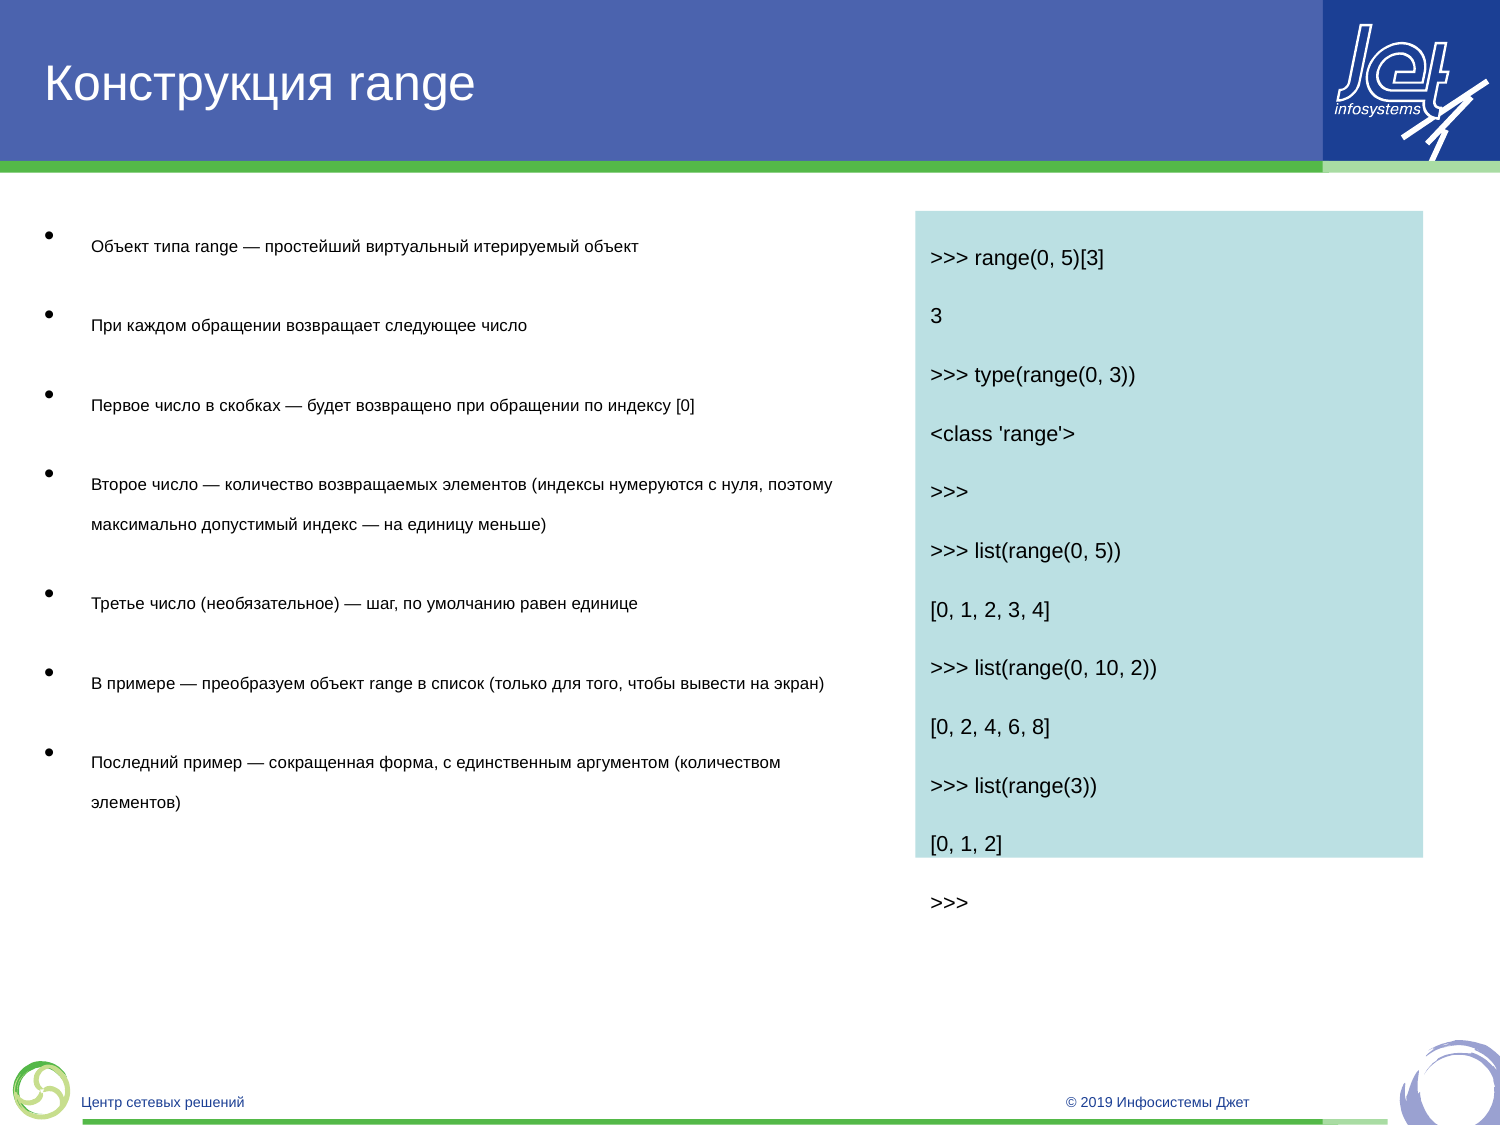

# Конструкция range
Объект типа range — простейший виртуальный итерируемый объект

При каждом обращении возвращает следующее число

Первое число в скобках — будет возвращено при обращении по индексу [0]

Второе число — количество возвращаемых элементов (индексы нумеруются с нуля, поэтому максимально допустимый индекс — на единицу меньше)

Третье число (необязательное) — шаг, по умолчанию равен единице

В примере — преобразуем объект range в список (только для того, чтобы вывести на экран)

Последний пример — сокращенная форма, с единственным аргументом (количеством элементов)
>>> range(0, 5)[3]
3
>>> type(range(0, 3))
<class 'range'>
>>>
>>> list(range(0, 5))
[0, 1, 2, 3, 4]
>>> list(range(0, 10, 2))
[0, 2, 4, 6, 8]
>>> list(range(3))
[0, 1, 2]
>>>